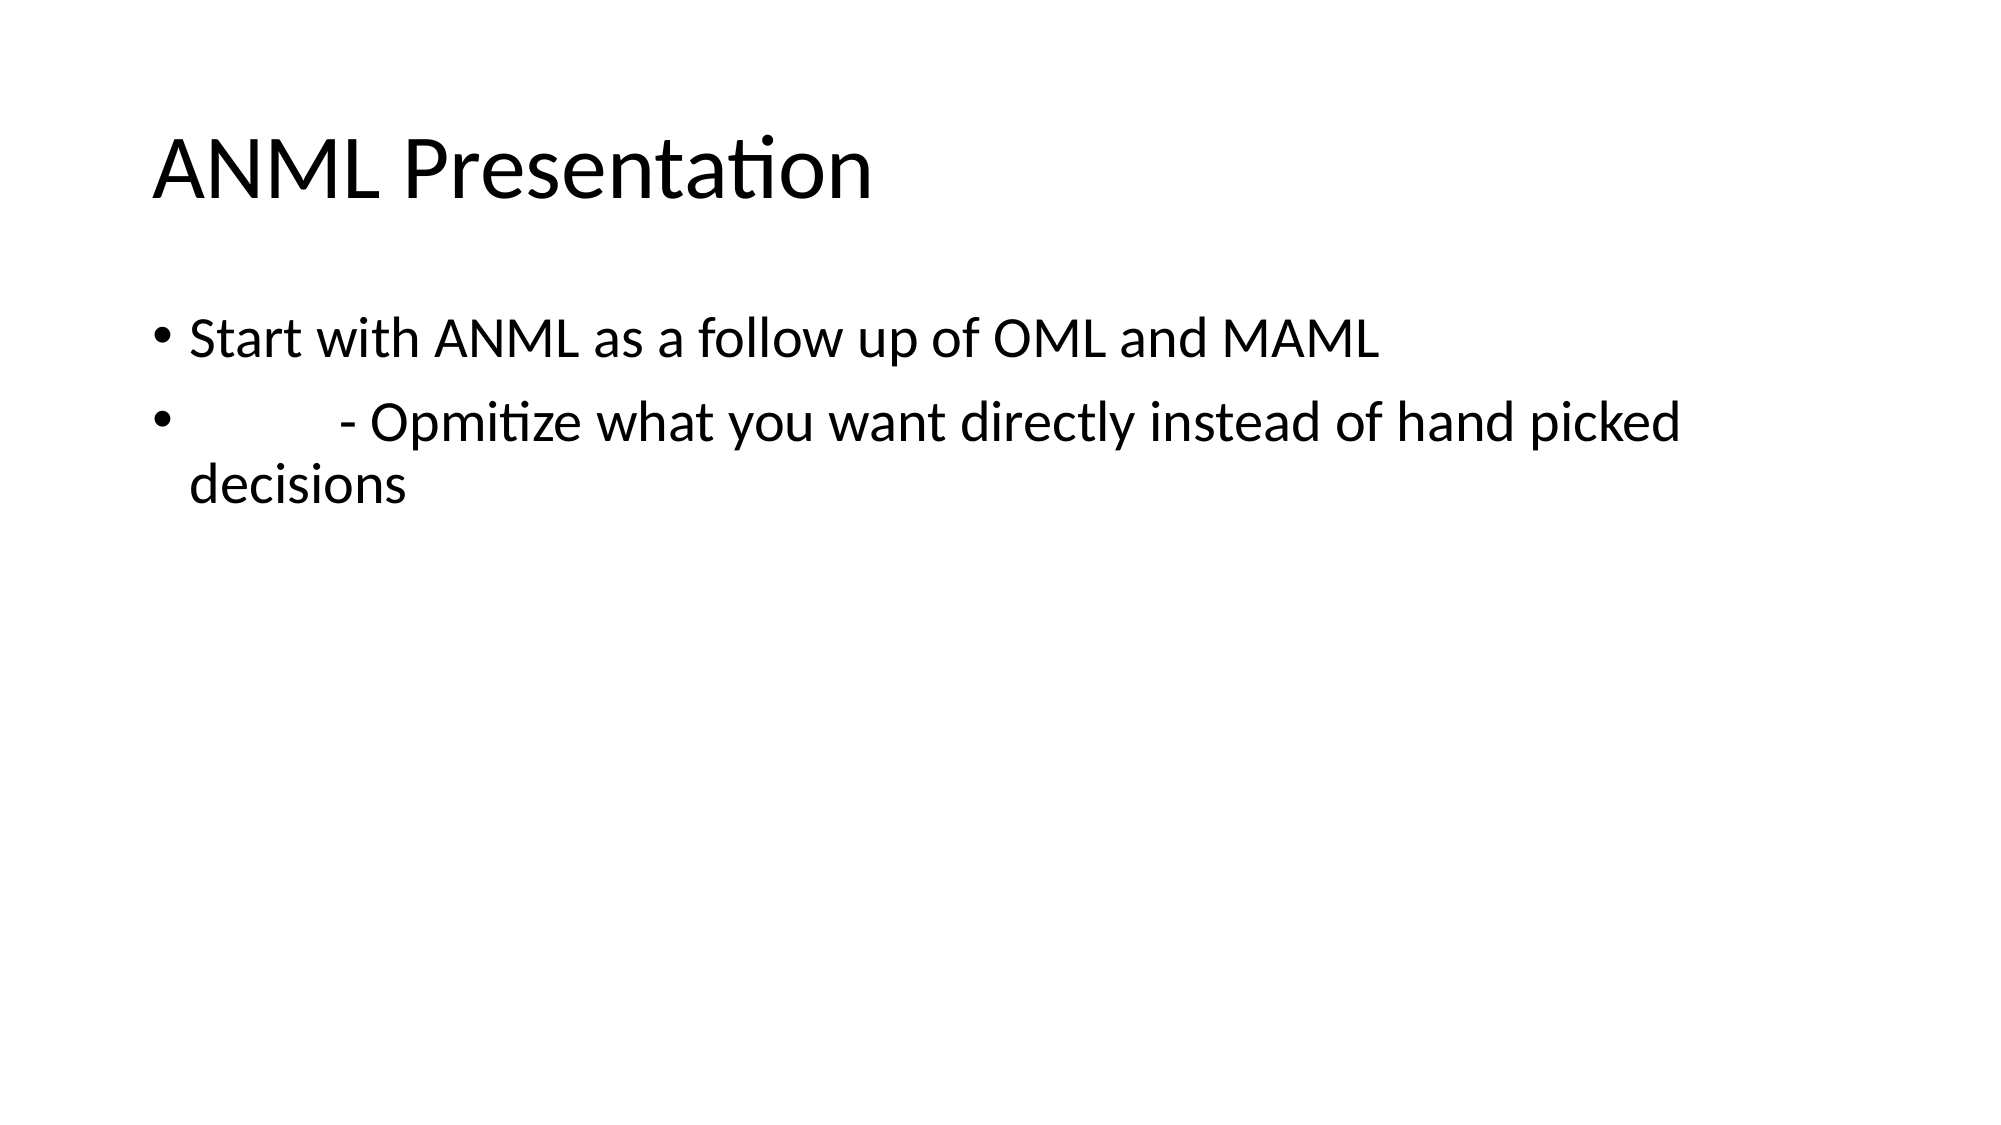

# ANML Presentation
Start with ANML as a follow up of OML and MAML
	- Opmitize what you want directly instead of hand picked decisions